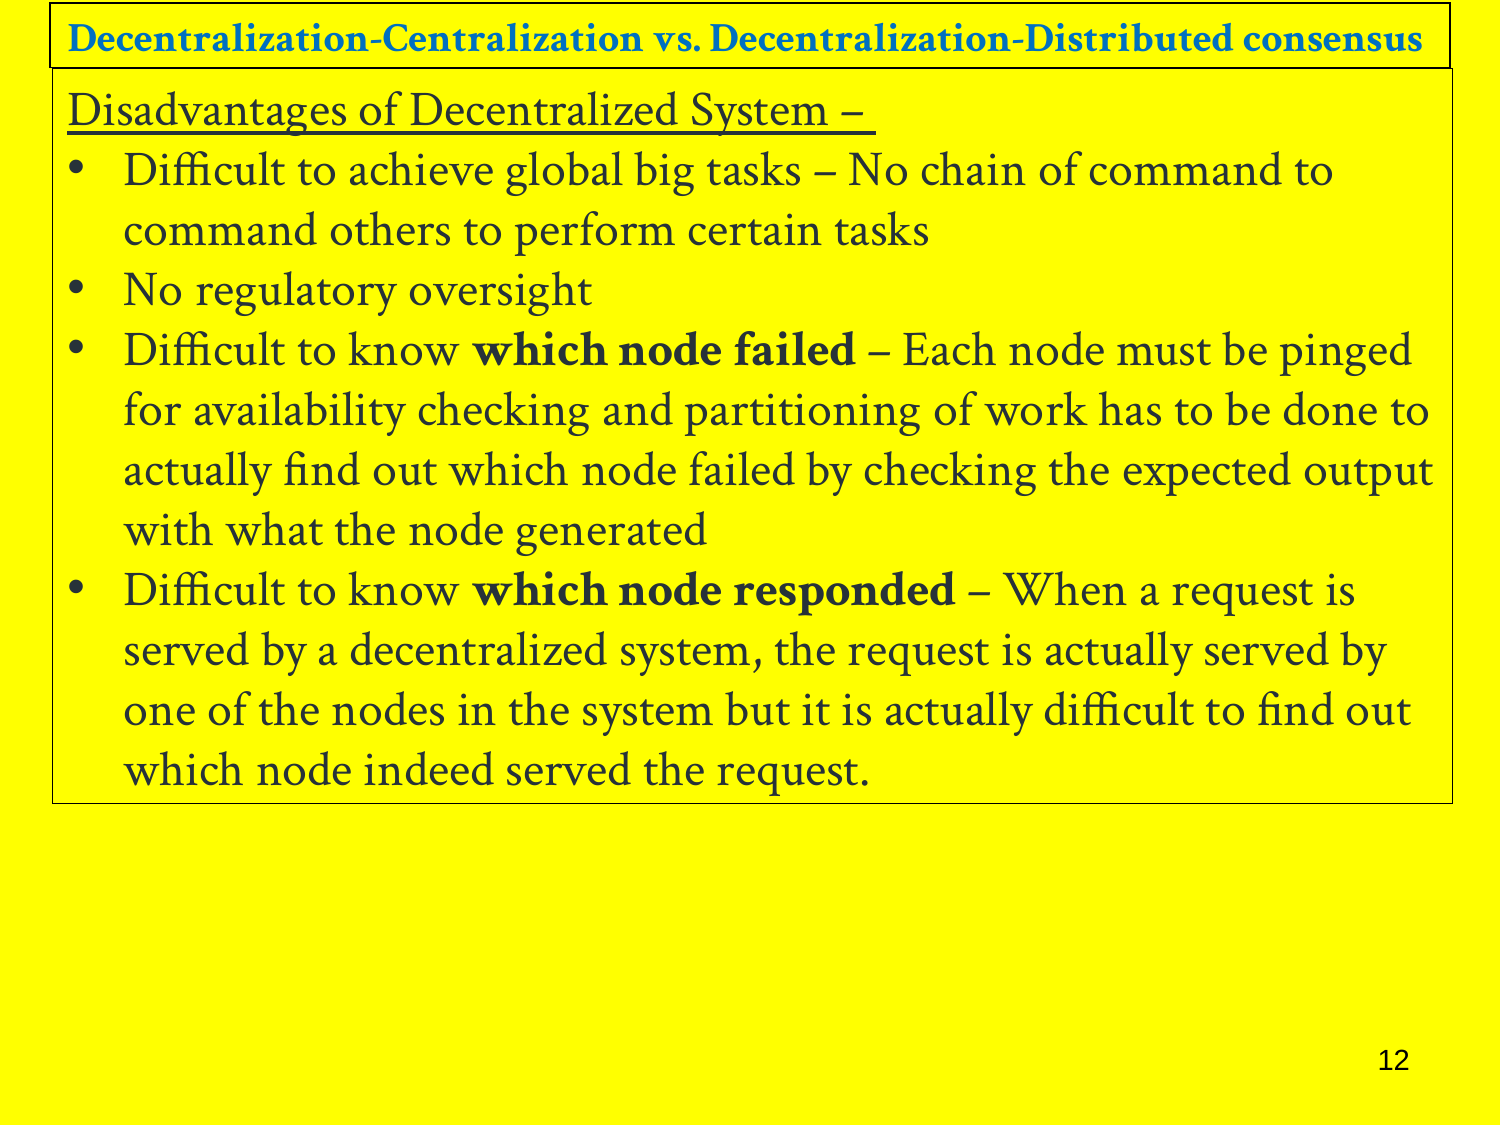

Decentralization-Centralization vs. Decentralization-Distributed consensus
Disadvantages of Decentralized System –
Difficult to achieve global big tasks – No chain of command to command others to perform certain tasks
No regulatory oversight
Difficult to know which node failed – Each node must be pinged for availability checking and partitioning of work has to be done to actually find out which node failed by checking the expected output with what the node generated
Difficult to know which node responded – When a request is served by a decentralized system, the request is actually served by one of the nodes in the system but it is actually difficult to find out which node indeed served the request.
12